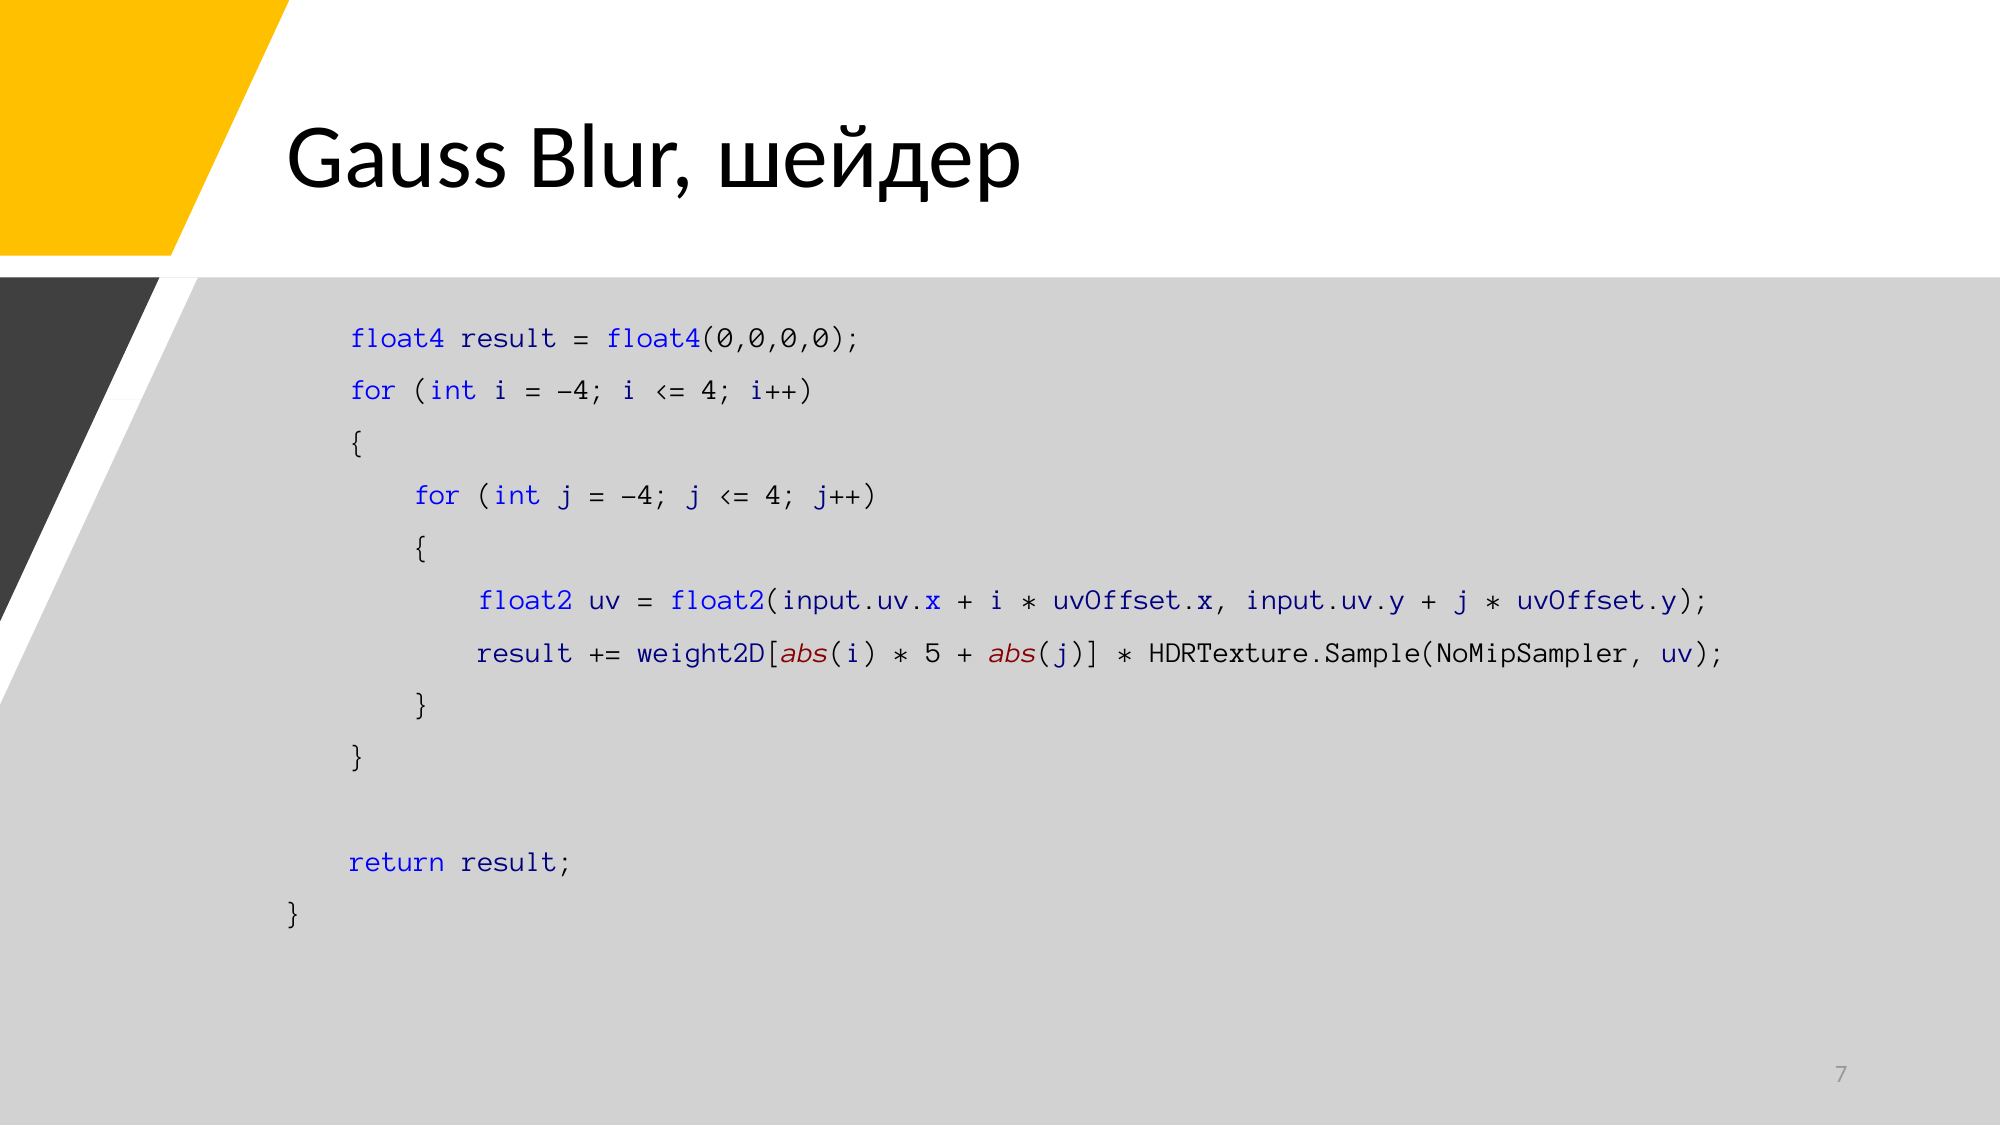

# Gauss Blur, шейдер

    float4 result = float4(0,0,0,0);
    for (int i = -4; i <= 4; i++)
    {
        for (int j = -4; j <= 4; j++)
        {
            float2 uv = float2(input.uv.x + i * uvOffset.x, input.uv.y + j * uvOffset.y);
            result += weight2D[abs(i) * 5 + abs(j)] * HDRTexture.Sample(NoMipSampler, uv);
        }
    }

    return result;
}
7